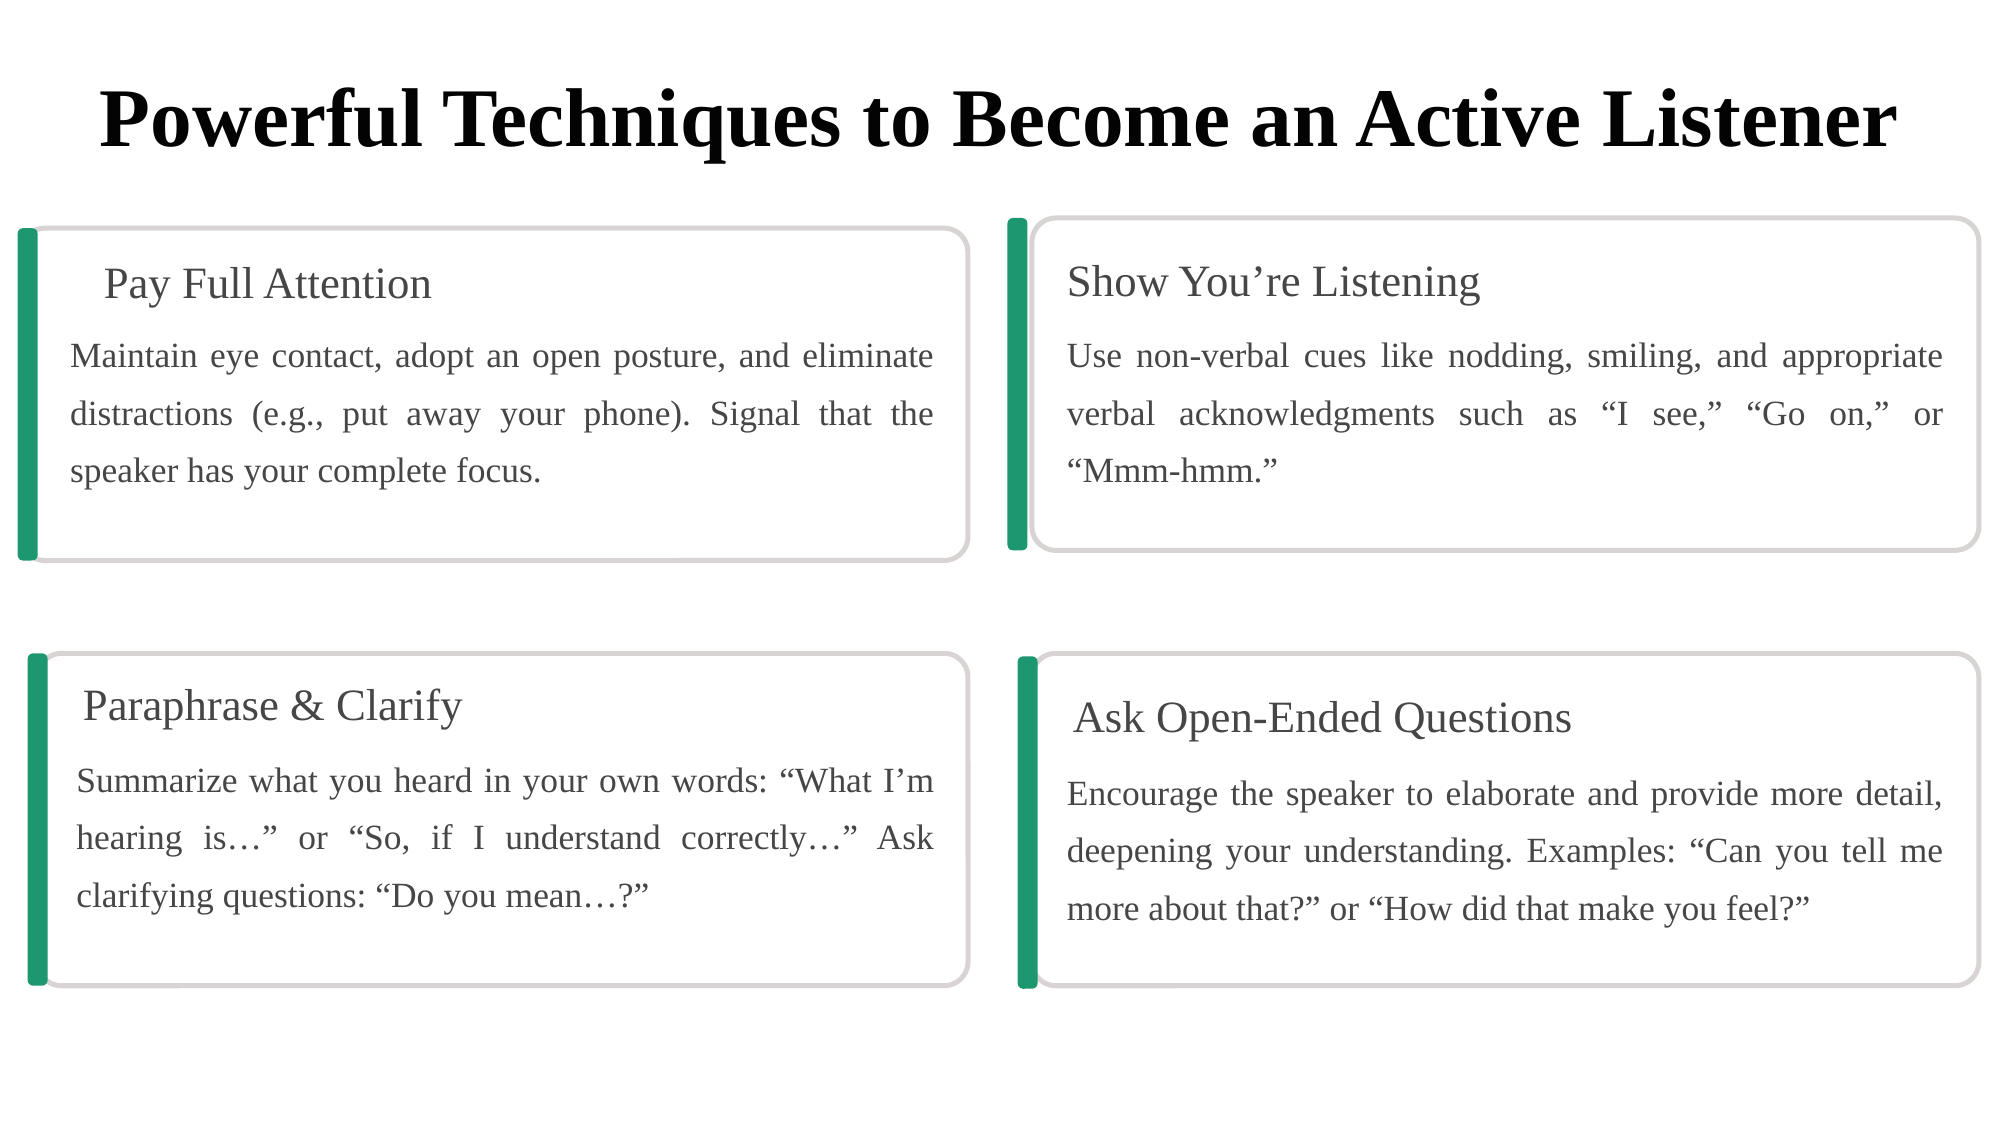

Powerful Techniques to Become an Active Listener

Show You’re Listening
Pay Full Attention
Maintain eye contact, adopt an open posture, and eliminate distractions (e.g., put away your phone). Signal that the speaker has your complete focus.
Use non-verbal cues like nodding, smiling, and appropriate verbal acknowledgments such as “I see,” “Go on,” or “Mmm-hmm.”

Paraphrase & Clarify
Ask Open-Ended Questions
Summarize what you heard in your own words: “What I’m hearing is…” or “So, if I understand correctly…” Ask clarifying questions: “Do you mean…?”
Encourage the speaker to elaborate and provide more detail, deepening your understanding. Examples: “Can you tell me more about that?” or “How did that make you feel?”